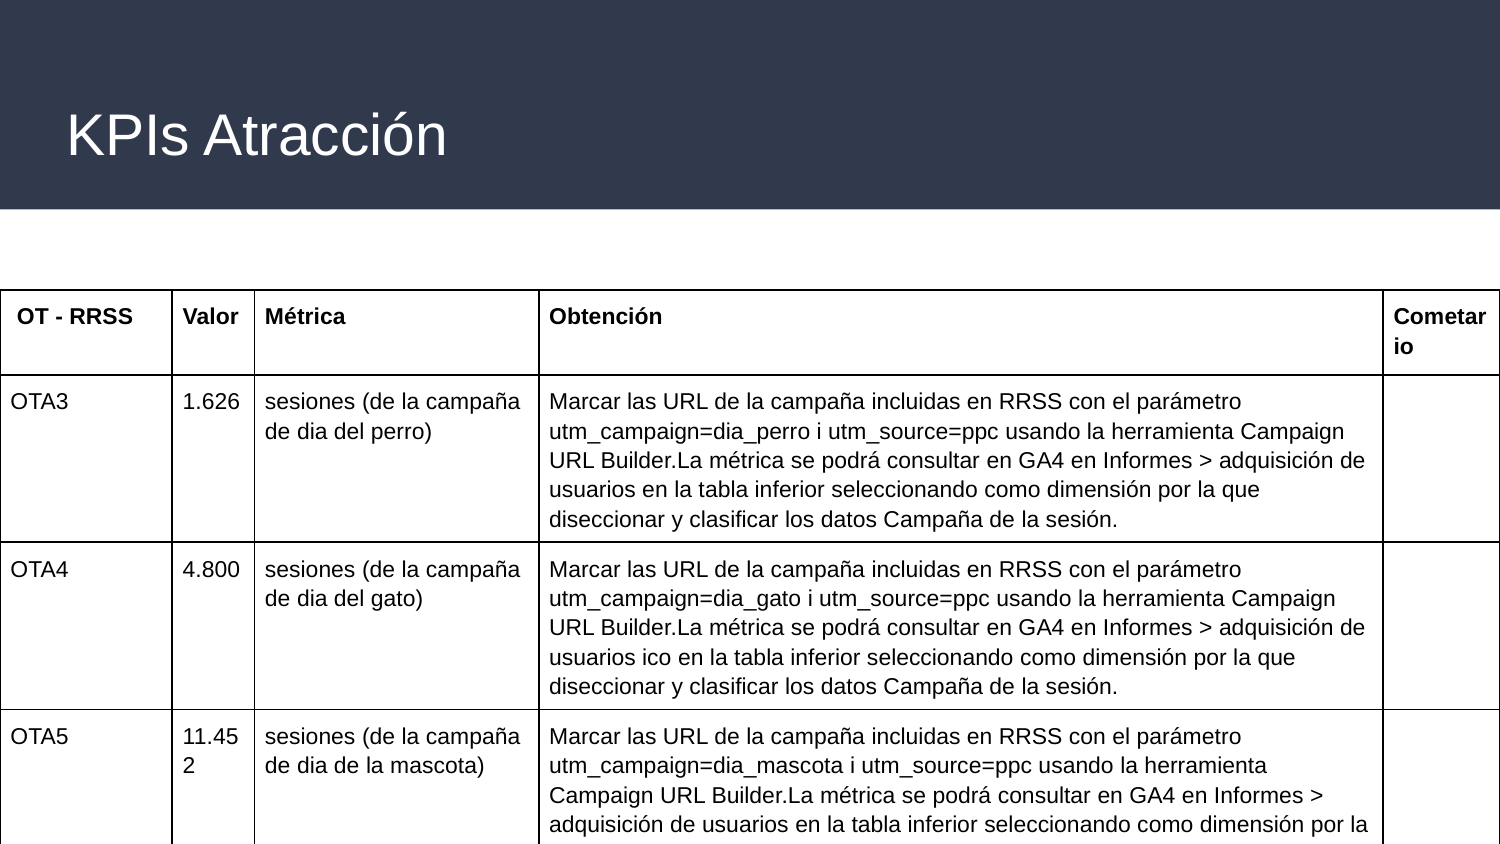

# KPIs Atracción

| OT - RRSS | Valor | Métrica | Obtención | Cometario |
| --- | --- | --- | --- | --- |
| OTA3 | 1.626 | sesiones (de la campaña de dia del perro) | Marcar las URL de la campaña incluidas en RRSS con el parámetro utm\_campaign=dia\_perro i utm\_source=ppc usando la herramienta Campaign URL Builder.La métrica se podrá consultar en GA4 en Informes > adquisición de usuarios en la tabla inferior seleccionando como dimensión por la que diseccionar y clasificar los datos Campaña de la sesión. |  |
| OTA4 | 4.800 | sesiones (de la campaña de dia del gato) | Marcar las URL de la campaña incluidas en RRSS con el parámetro utm\_campaign=dia\_gato i utm\_source=ppc usando la herramienta Campaign URL Builder.La métrica se podrá consultar en GA4 en Informes > adquisición de usuarios ico en la tabla inferior seleccionando como dimensión por la que diseccionar y clasificar los datos Campaña de la sesión. |  |
| OTA5 | 11.452 | sesiones (de la campaña de dia de la mascota) | Marcar las URL de la campaña incluidas en RRSS con el parámetro utm\_campaign=dia\_mascota i utm\_source=ppc usando la herramienta Campaign URL Builder.La métrica se podrá consultar en GA4 en Informes > adquisición de usuarios en la tabla inferior seleccionando como dimensión por la que diseccionar y clasificar los datos Campaña de la sesión. |  |